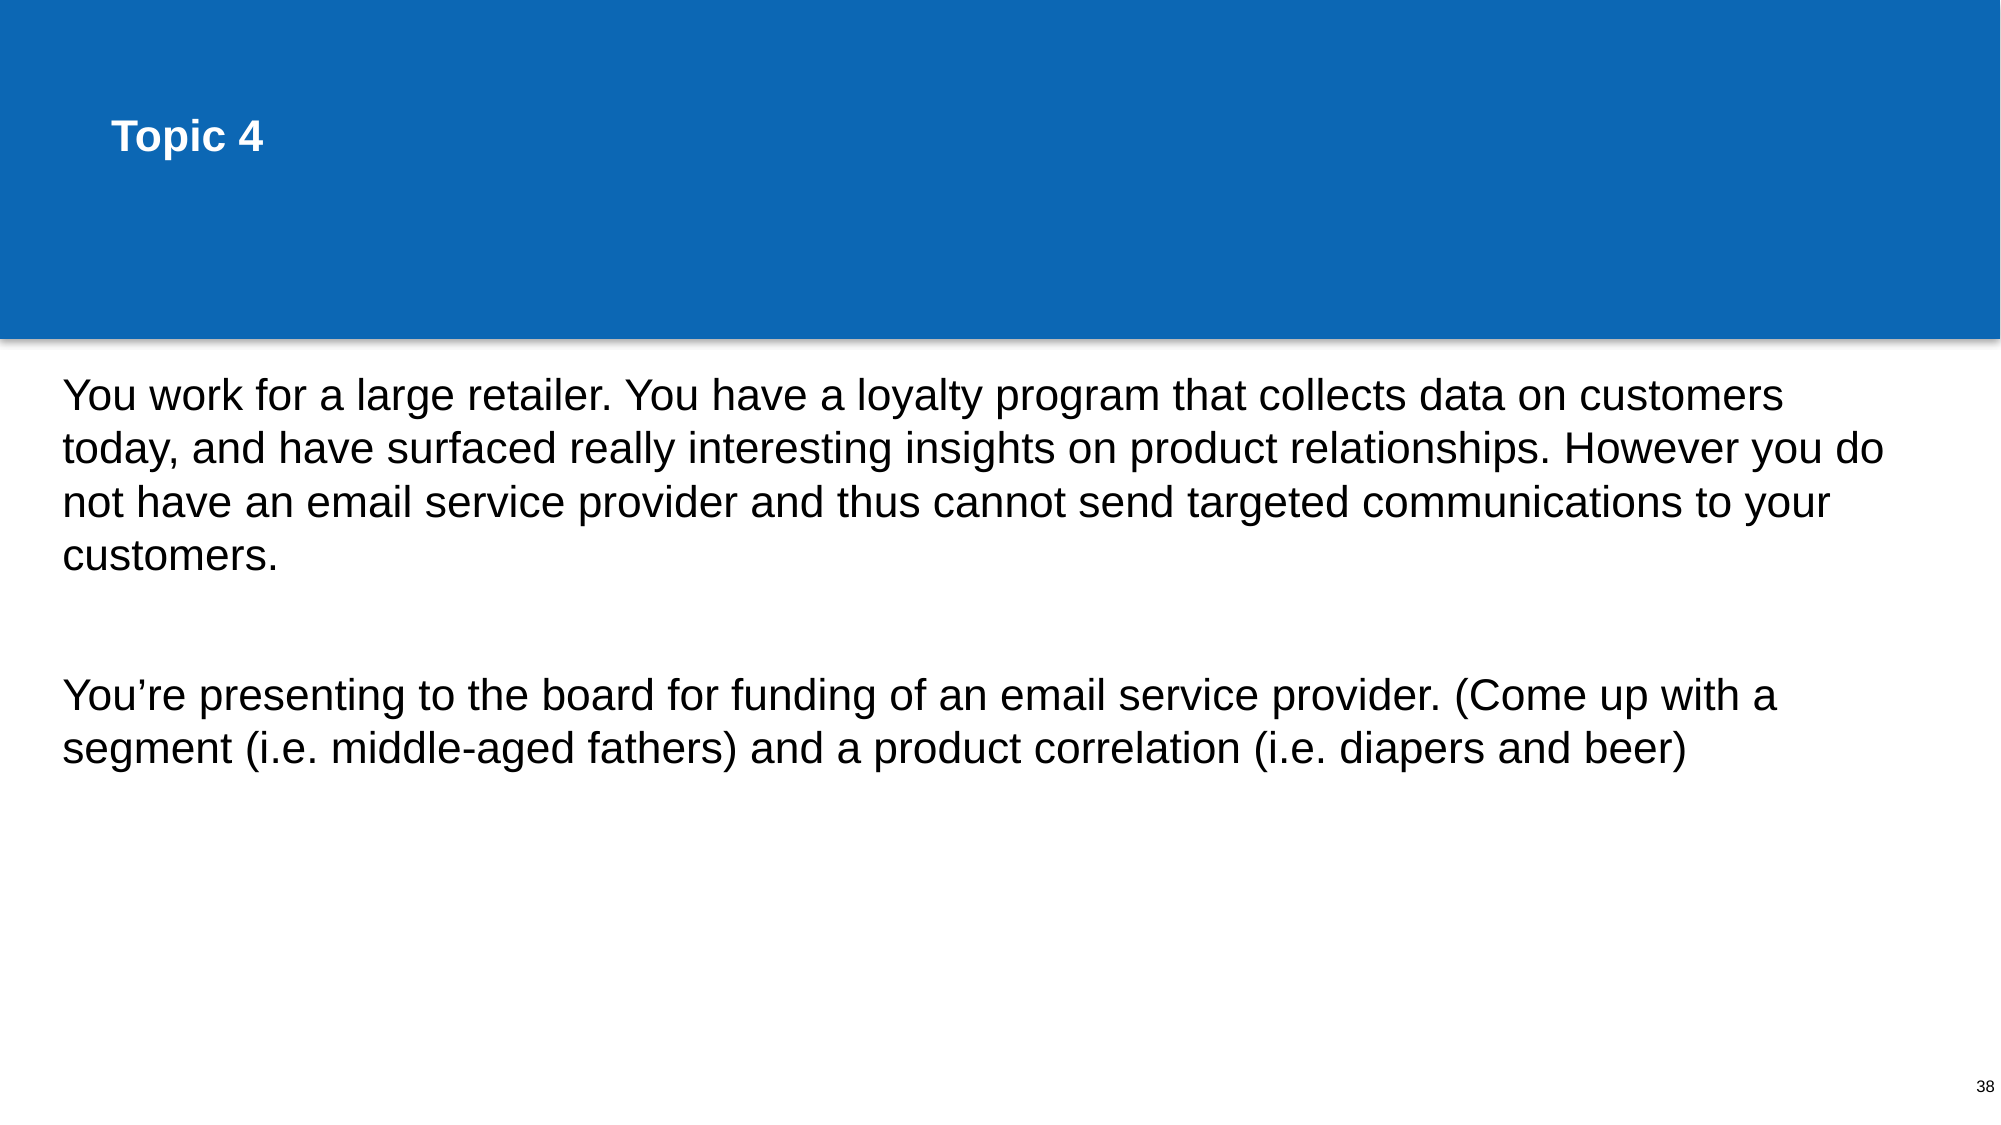

# Topic 4
You work for a large retailer. You have a loyalty program that collects data on customers today, and have surfaced really interesting insights on product relationships. However you do not have an email service provider and thus cannot send targeted communications to your customers.

You’re presenting to the board for funding of an email service provider. (Come up with a segment (i.e. middle-aged fathers) and a product correlation (i.e. diapers and beer)